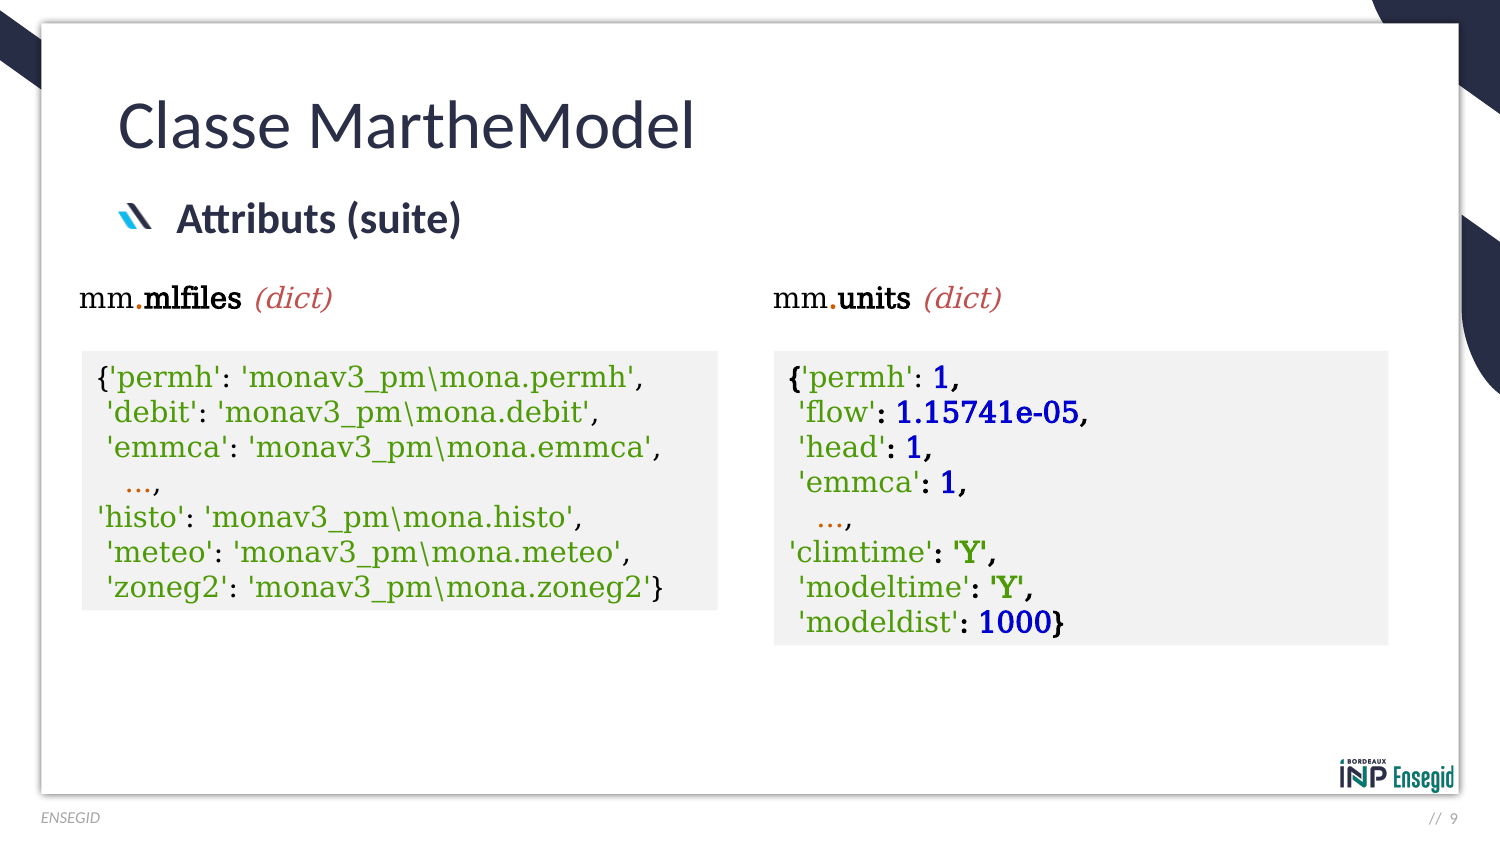

# Classe MartheModel
Attributs (suite)
mm.units (dict)
mm.mlfiles (dict)
{'permh': 'monav3_pm\mona.permh',
 'debit': 'monav3_pm\mona.debit',
 'emmca': 'monav3_pm\mona.emmca',
   ...,
'histo': 'monav3_pm\mona.histo',
 'meteo': 'monav3_pm\mona.meteo',
 'zoneg2': 'monav3_pm\mona.zoneg2'}
{'permh': 1,
 'flow': 1.15741e-05,
 'head': 1,
 'emmca': 1,
   ...,
'climtime': 'Y',
 'modeltime': 'Y',
 'modeldist': 1000}